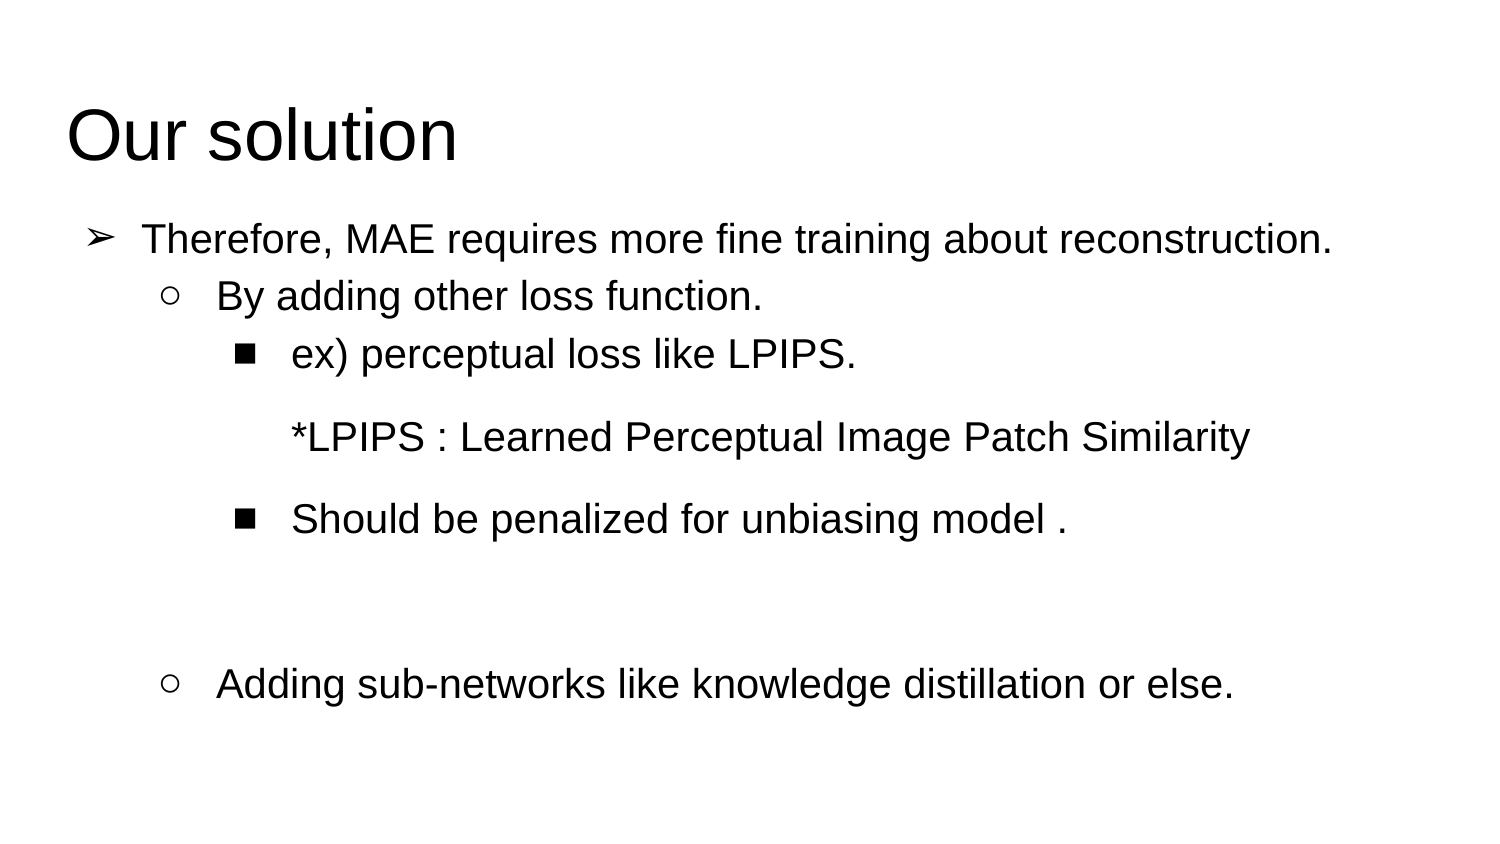

# Our solution
Therefore, MAE requires more fine training about reconstruction.
By adding other loss function.
ex) perceptual loss like LPIPS.
*LPIPS : Learned Perceptual Image Patch Similarity
Should be penalized for unbiasing model .

Adding sub-networks like knowledge distillation or else.